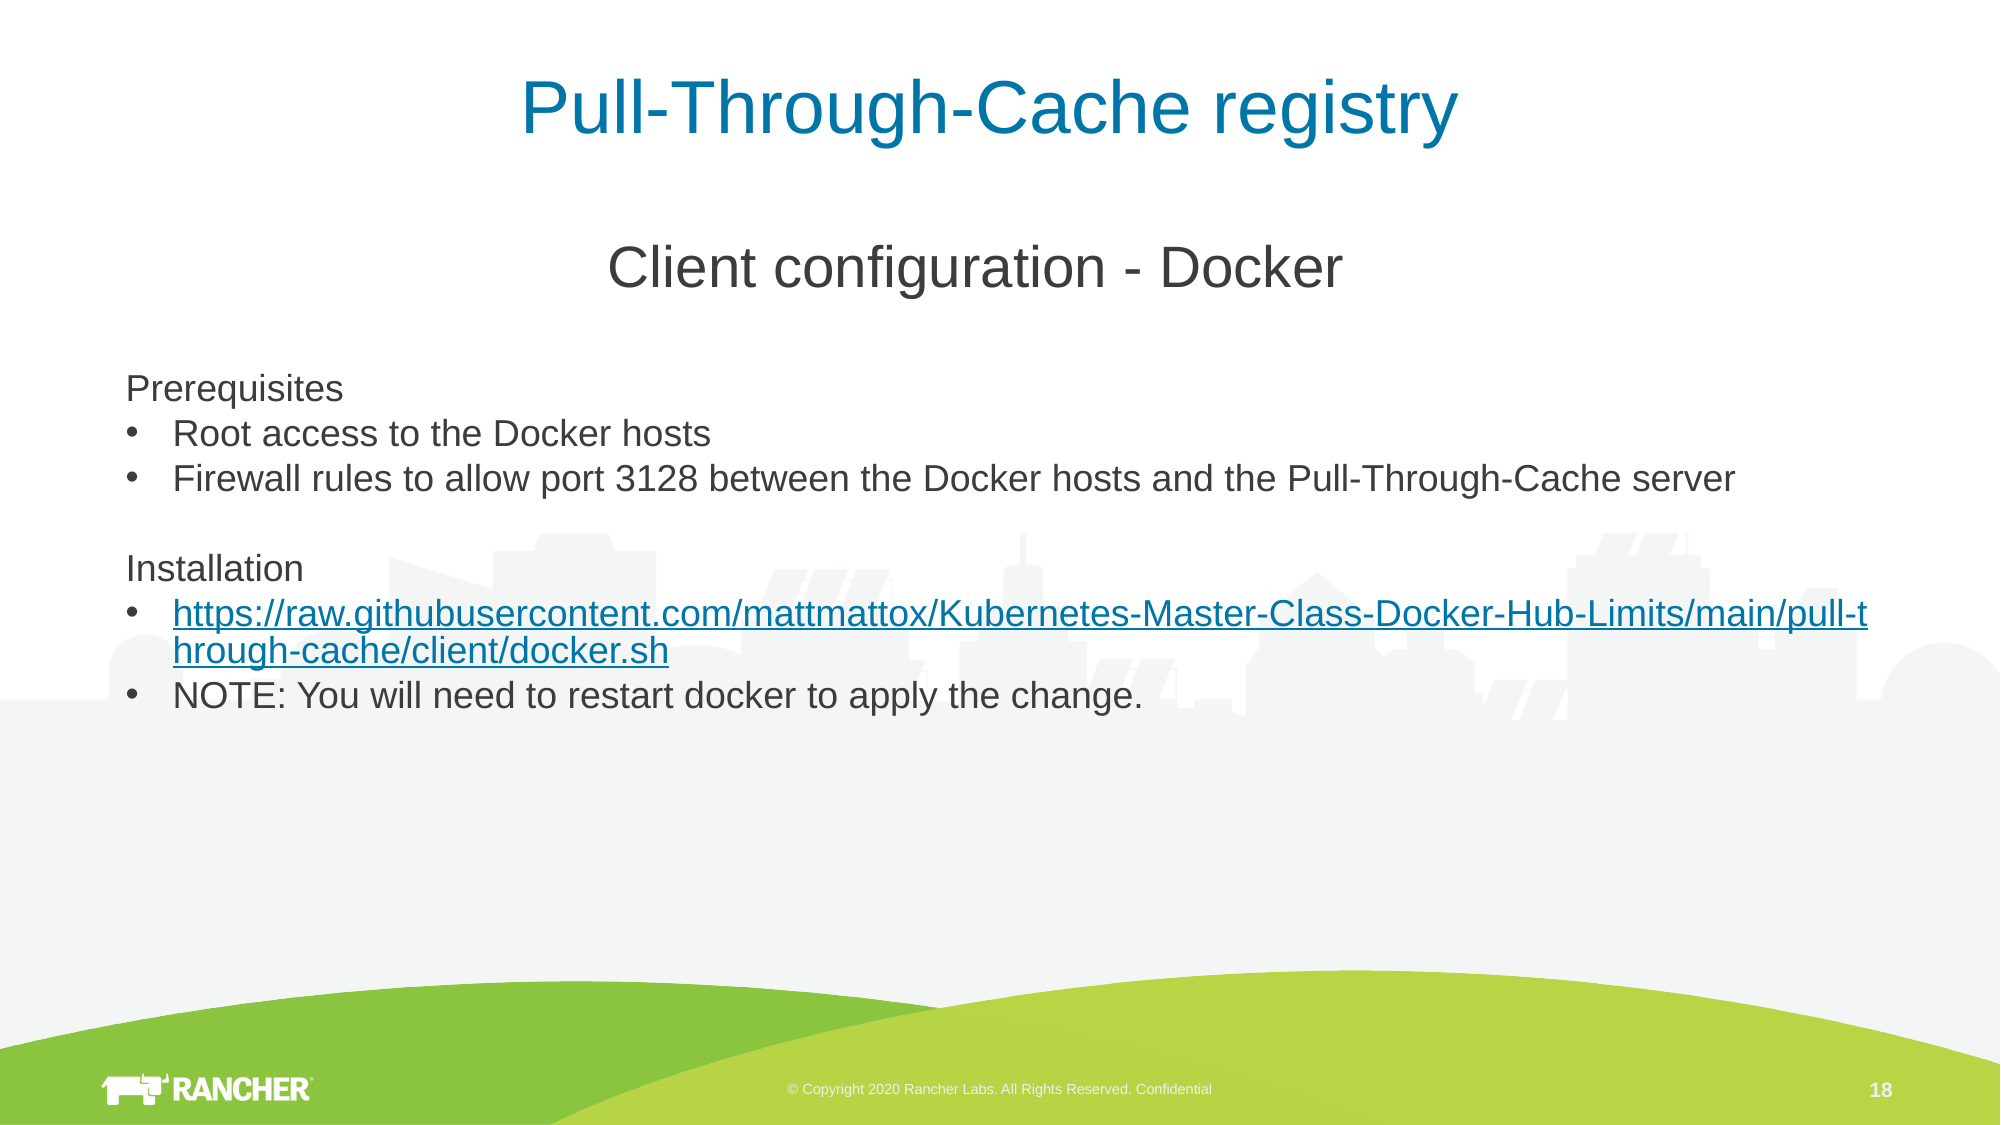

# Pull-Through-Cache registry
Client configuration - Docker

Prerequisites
Root access to the Docker hosts
Firewall rules to allow port 3128 between the Docker hosts and the Pull-Through-Cache server

Installation
https://raw.githubusercontent.com/mattmattox/Kubernetes-Master-Class-Docker-Hub-Limits/main/pull-through-cache/client/docker.sh
NOTE: You will need to restart docker to apply the change.